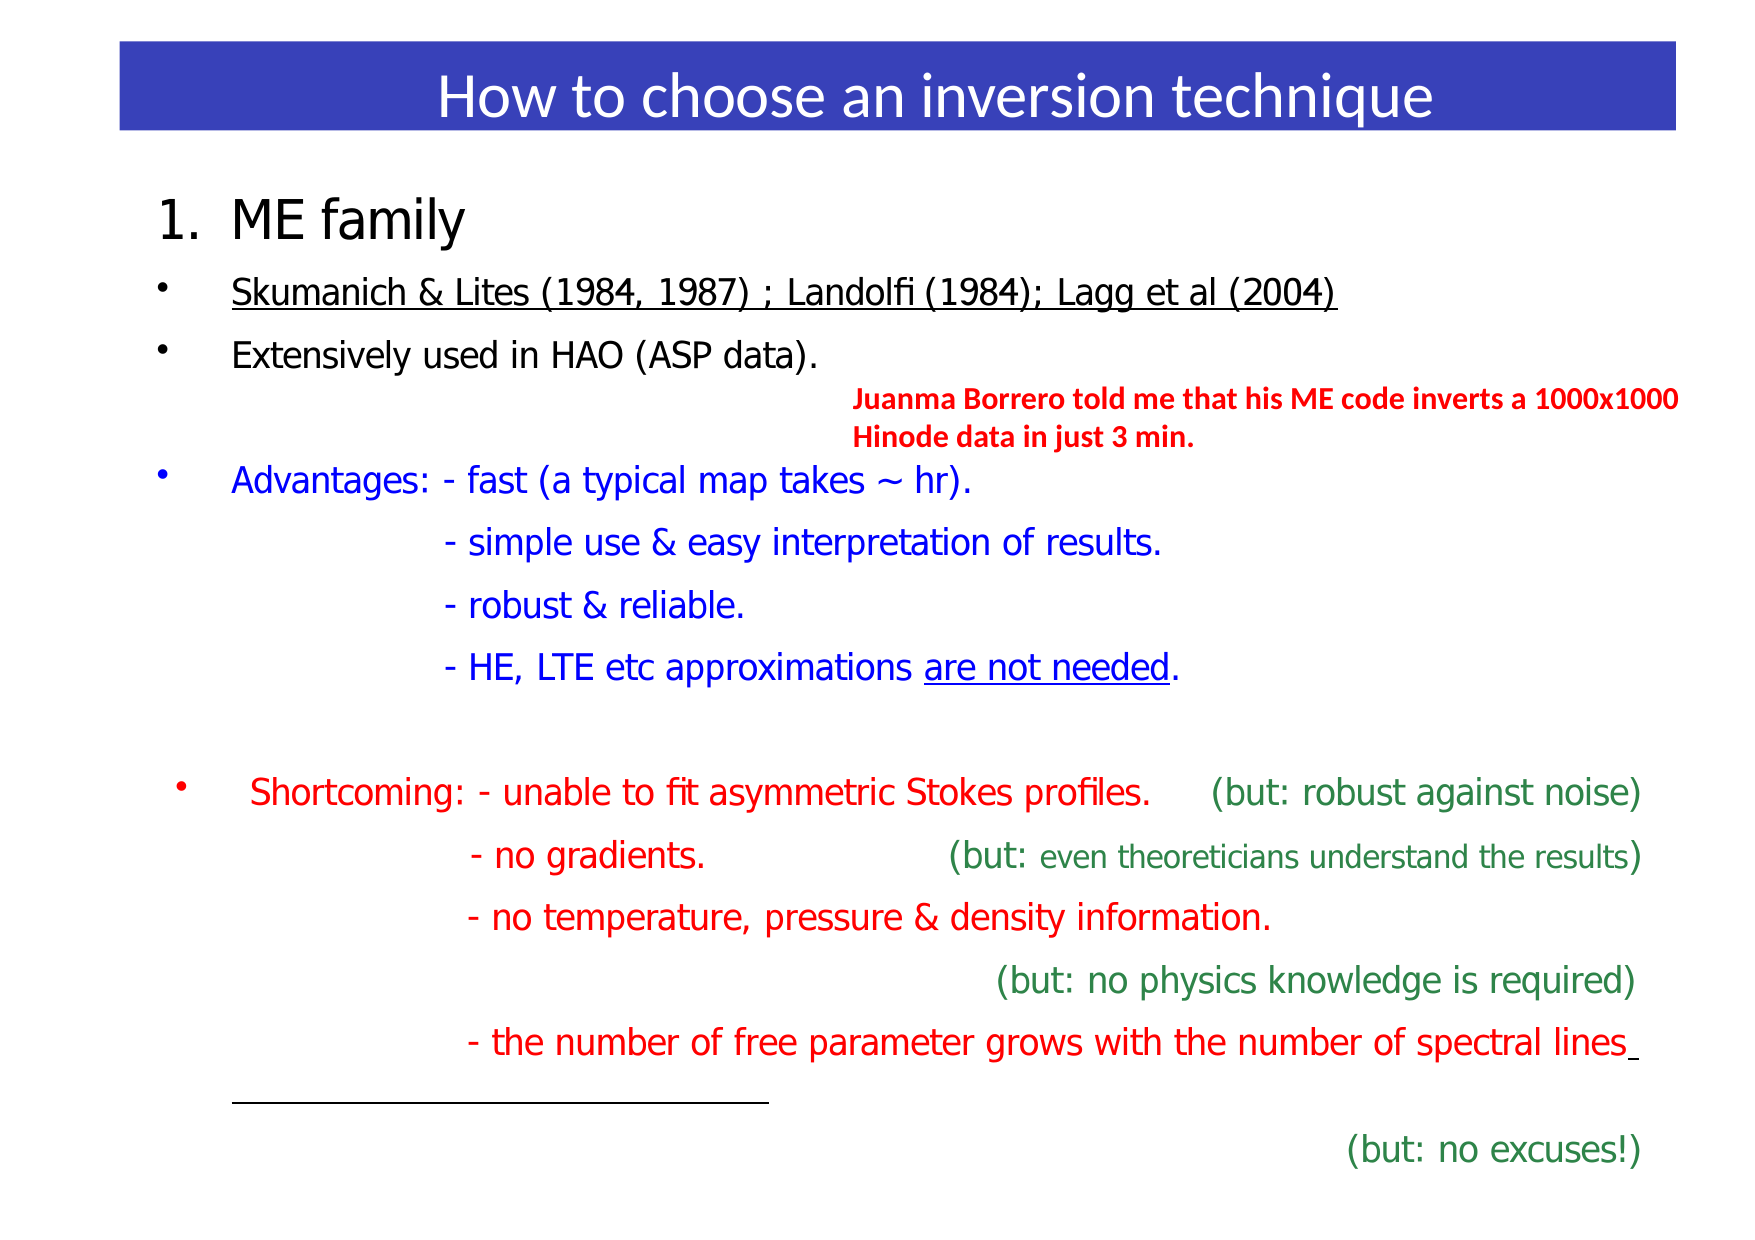

How to choose an inversion technique
ME family
Skumanich & Lites (1984, 1987) ; Landolfi (1984); Lagg et al (2004)
Extensively used in HAO (ASP data).

Advantages: - fast (a typical map takes ~ hr).
                         - simple use & easy interpretation of results.
                         - robust & reliable.
                         - HE, LTE etc approximations are not needed.

Shortcoming: - unable to fit asymmetric Stokes profiles.     (but: robust against noise)
                           - no gradients.                     (but: even theoreticians understand the results)
                           - no temperature, pressure & density information.
                                                                         (but: no physics knowledge is required)
                           - the number of free parameter grows with the number of spectral lines
(but: no excuses!)

Juanma Borrero told me that his ME code inverts a 1000x1000 Hinode data in just 3 min.